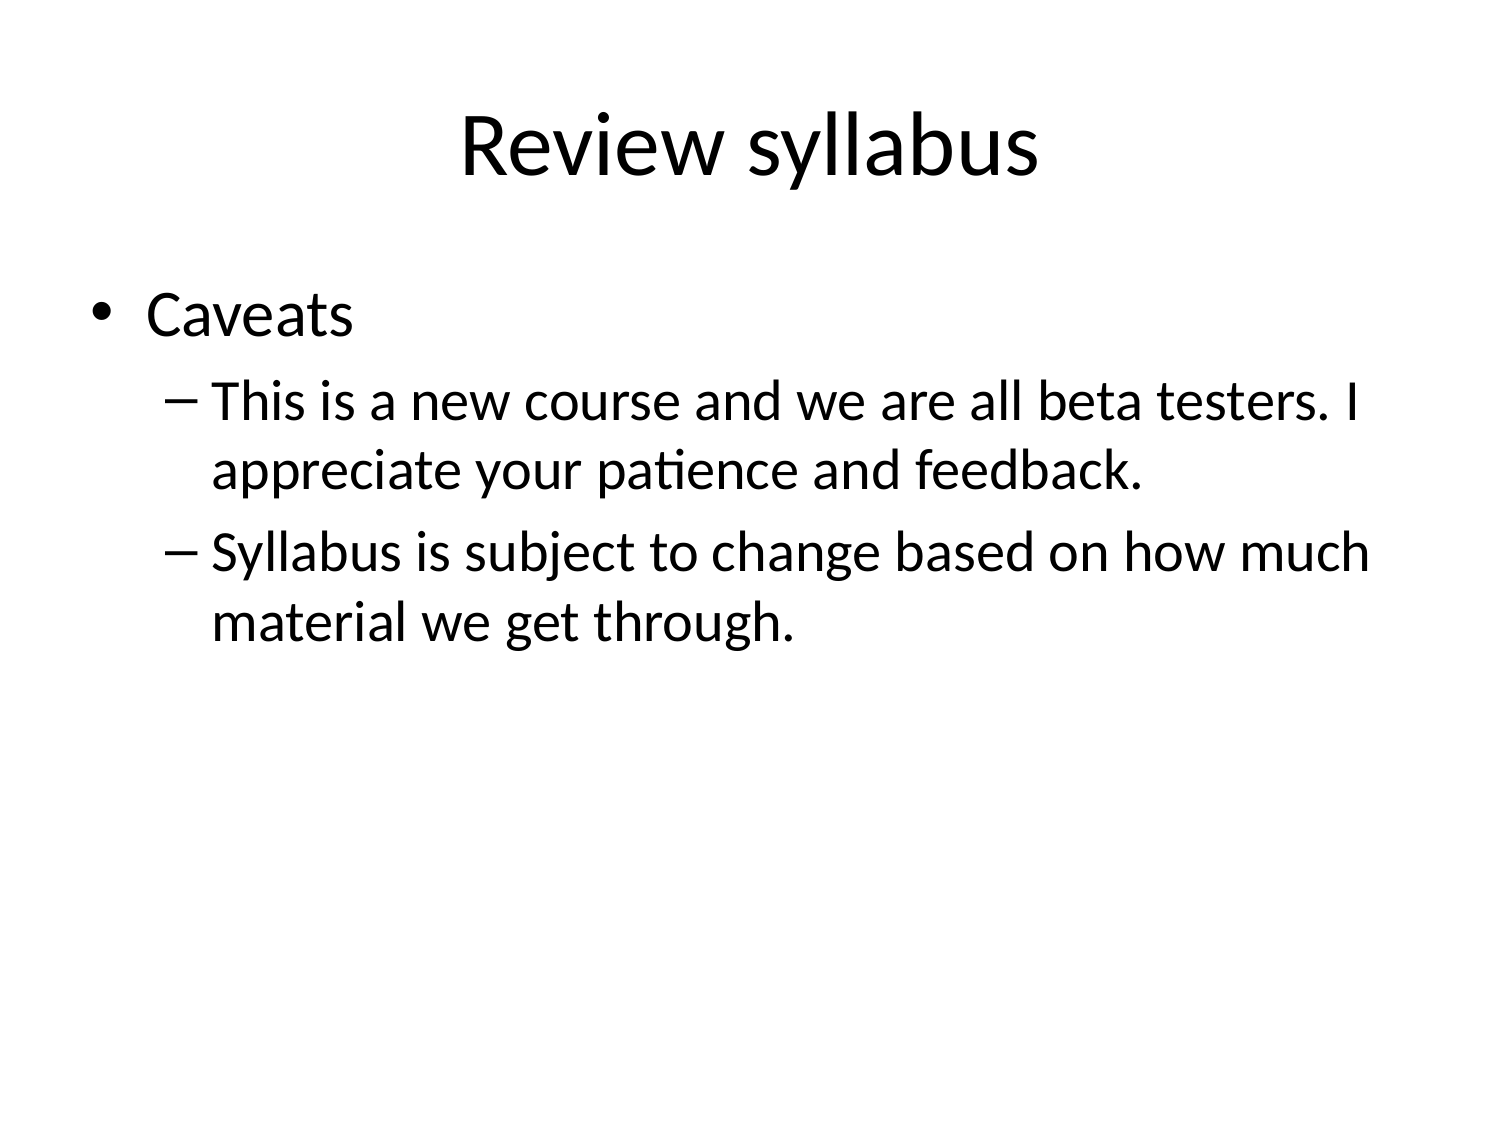

# Review syllabus
Caveats
This is a new course and we are all beta testers. I appreciate your patience and feedback.
Syllabus is subject to change based on how much material we get through.